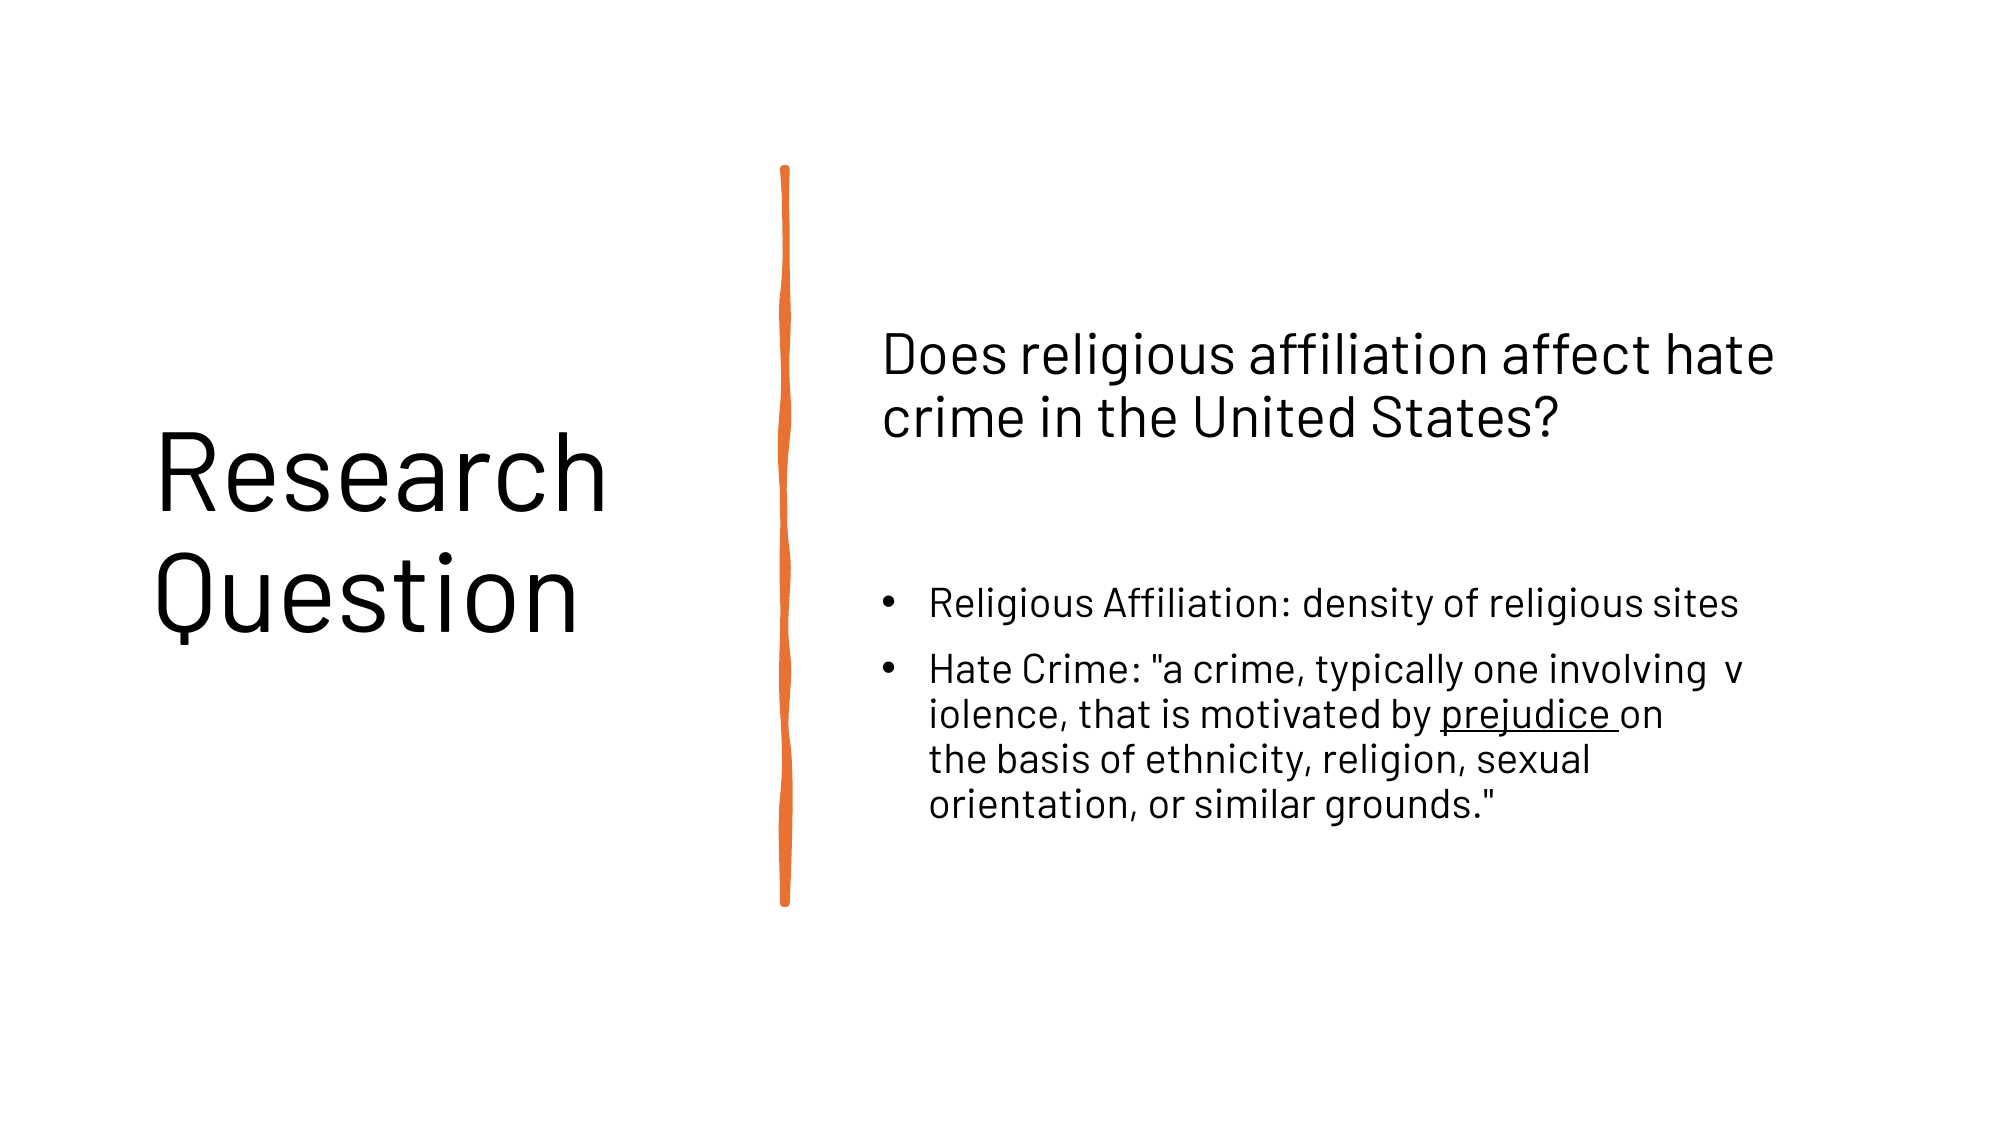

# Research Question
Does religious affiliation affect hate crime in the United States?

Religious Affiliation: density of religious sites
Hate Crime: "a crime, typically one involving  violence, that is motivated by prejudice on  the basis of ethnicity, religion, sexual  orientation, or similar grounds."